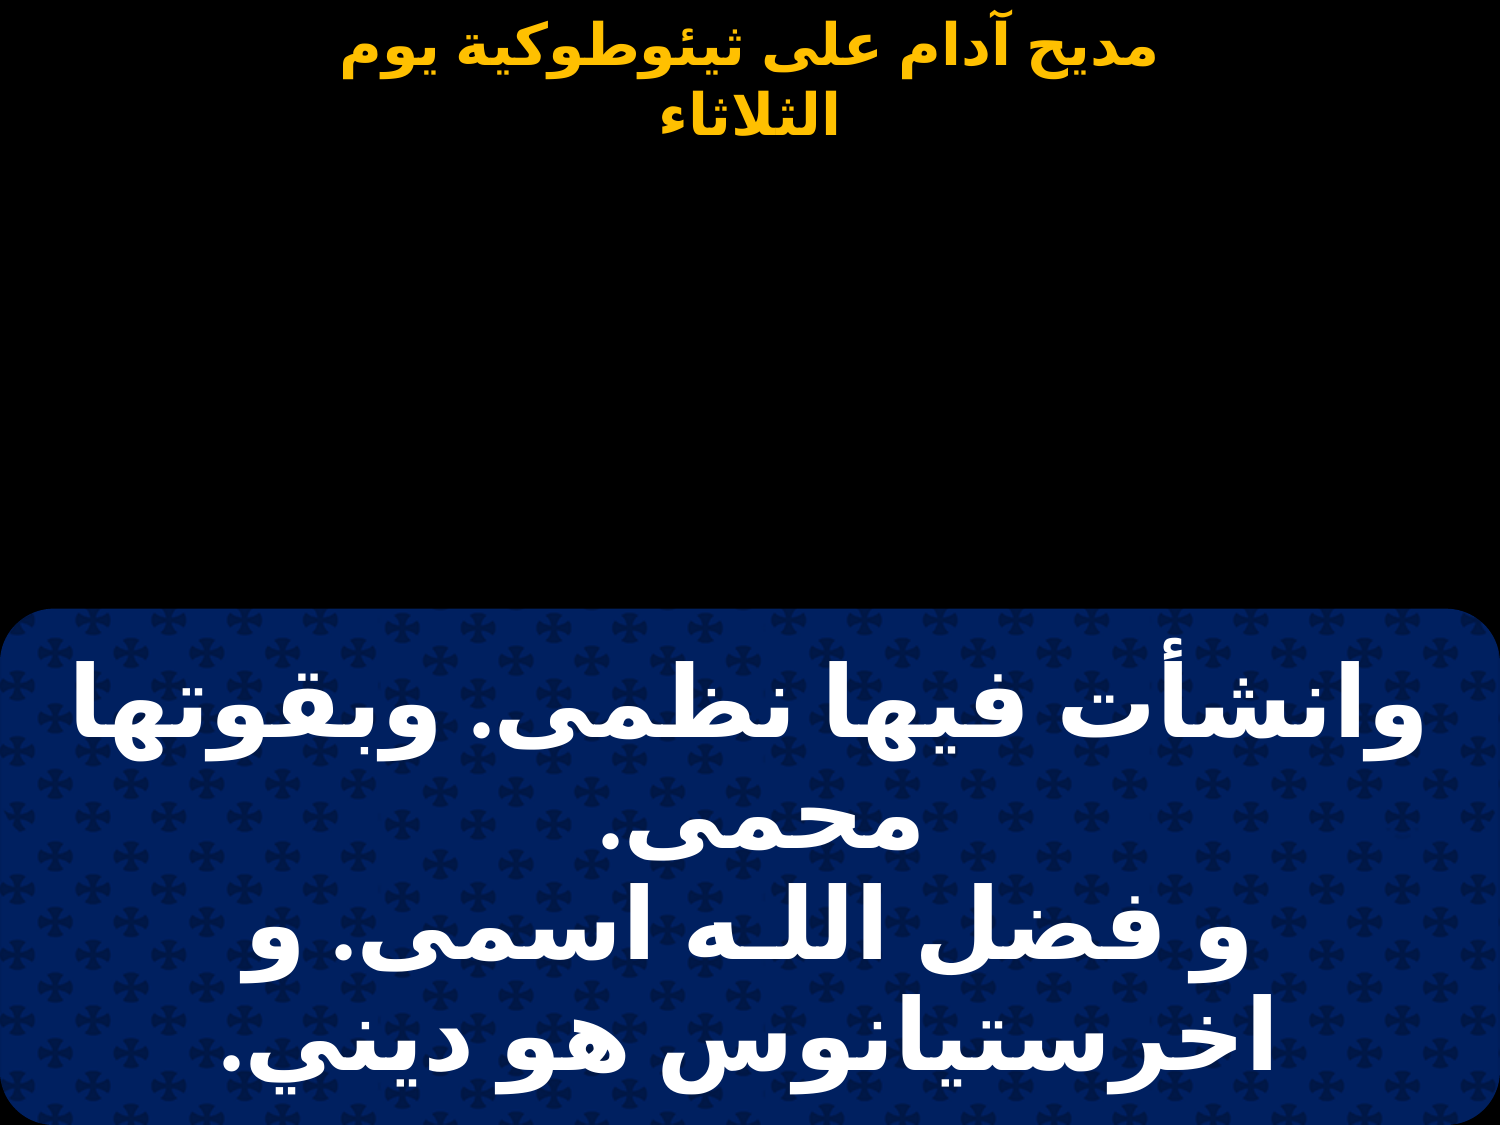

#
| وانشأت فيها نظمى. وبقوتها محمى. و فضل اللـه اسمى. و اخرستيانوس هو ديني. |
| --- |